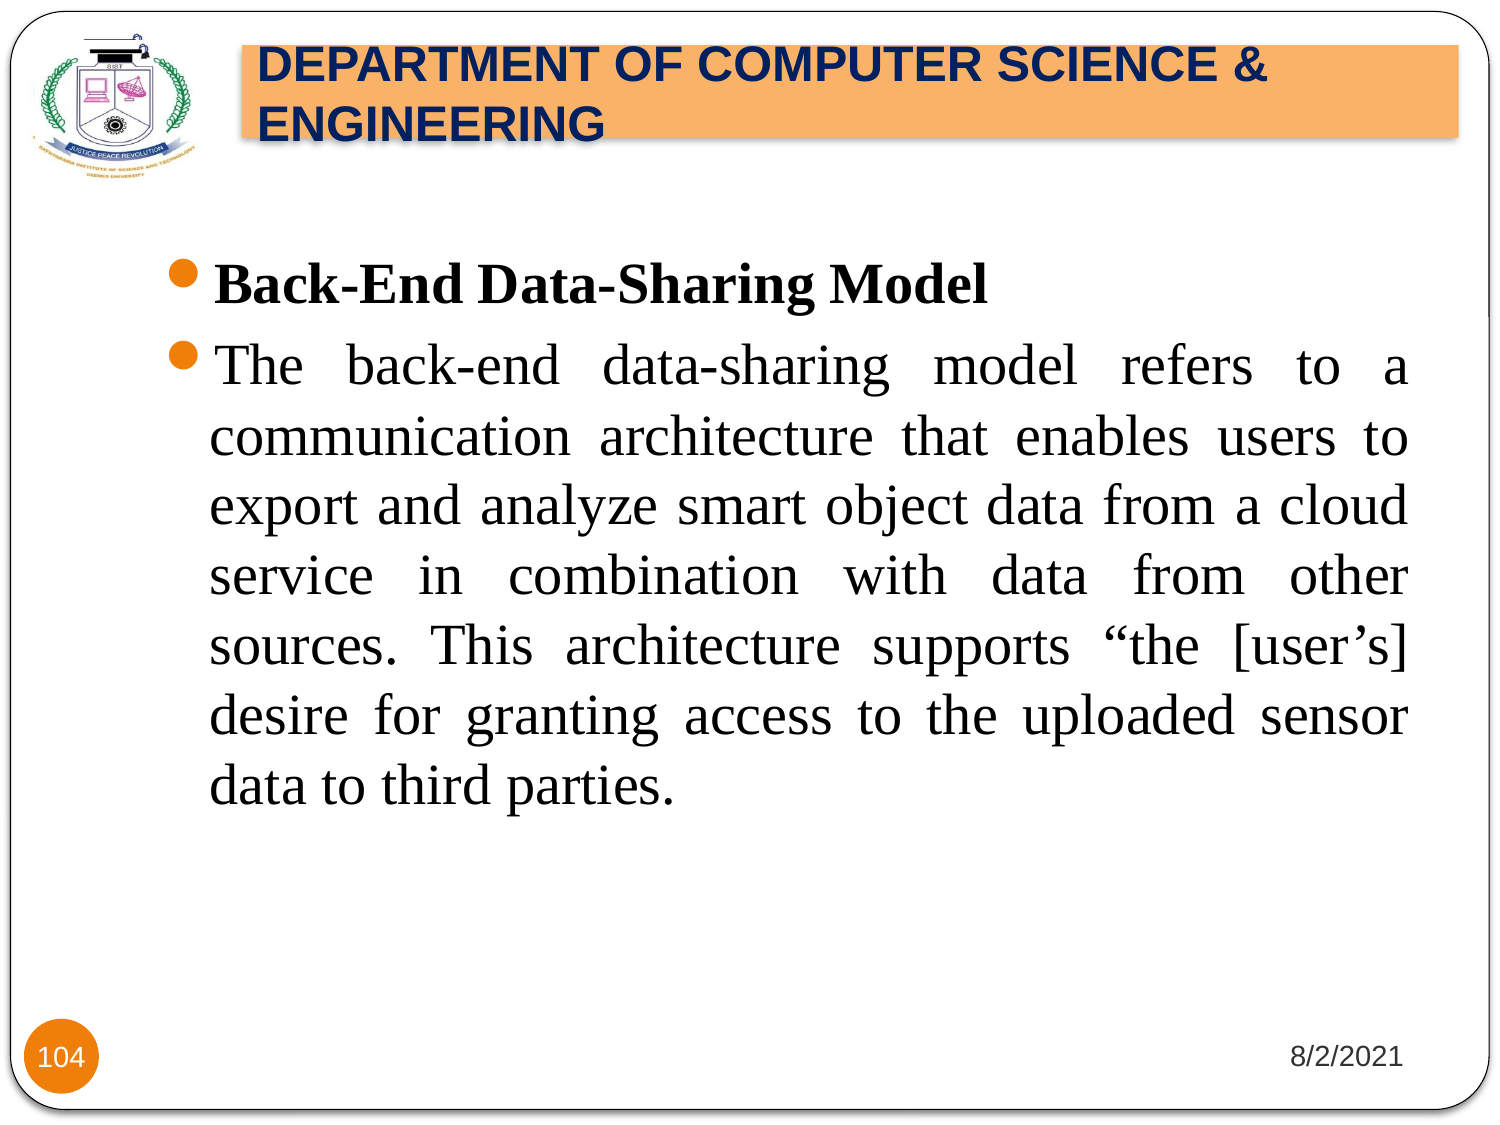

Back-End Data-Sharing Model
The back-end data-sharing model refers to a communication architecture that enables users to export and analyze smart object data from a cloud service in combination with data from other sources. This architecture supports “the [user’s] desire for granting access to the uploaded sensor data to third parties.
8/2/2021
104